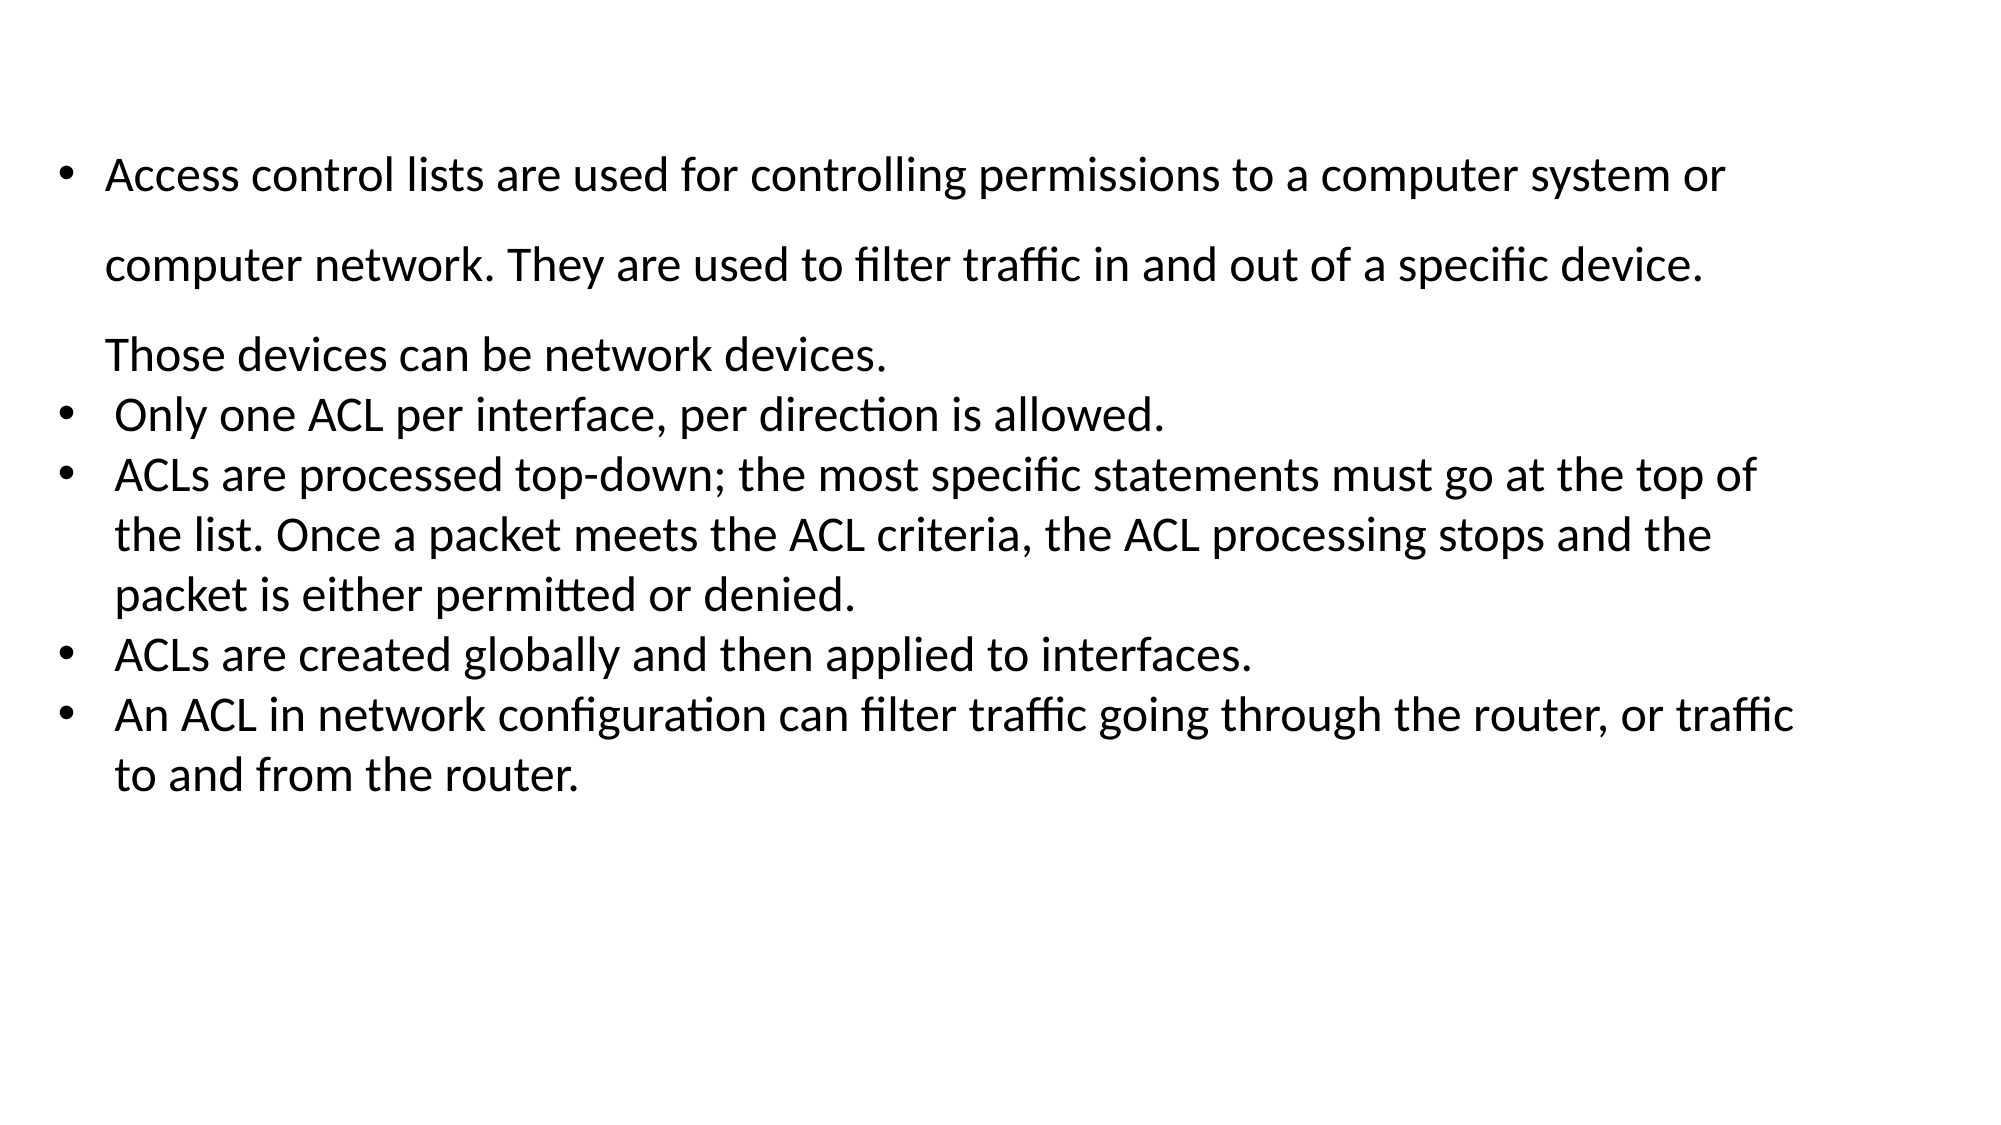

Access control lists are used for controlling permissions to a computer system or computer network. They are used to filter traffic in and out of a specific device. Those devices can be network devices.
Only one ACL per interface, per direction is allowed.
ACLs are processed top-down; the most specific statements must go at the top of the list. Once a packet meets the ACL criteria, the ACL processing stops and the packet is either permitted or denied.
ACLs are created globally and then applied to interfaces.
An ACL in network configuration can filter traffic going through the router, or traffic to and from the router.